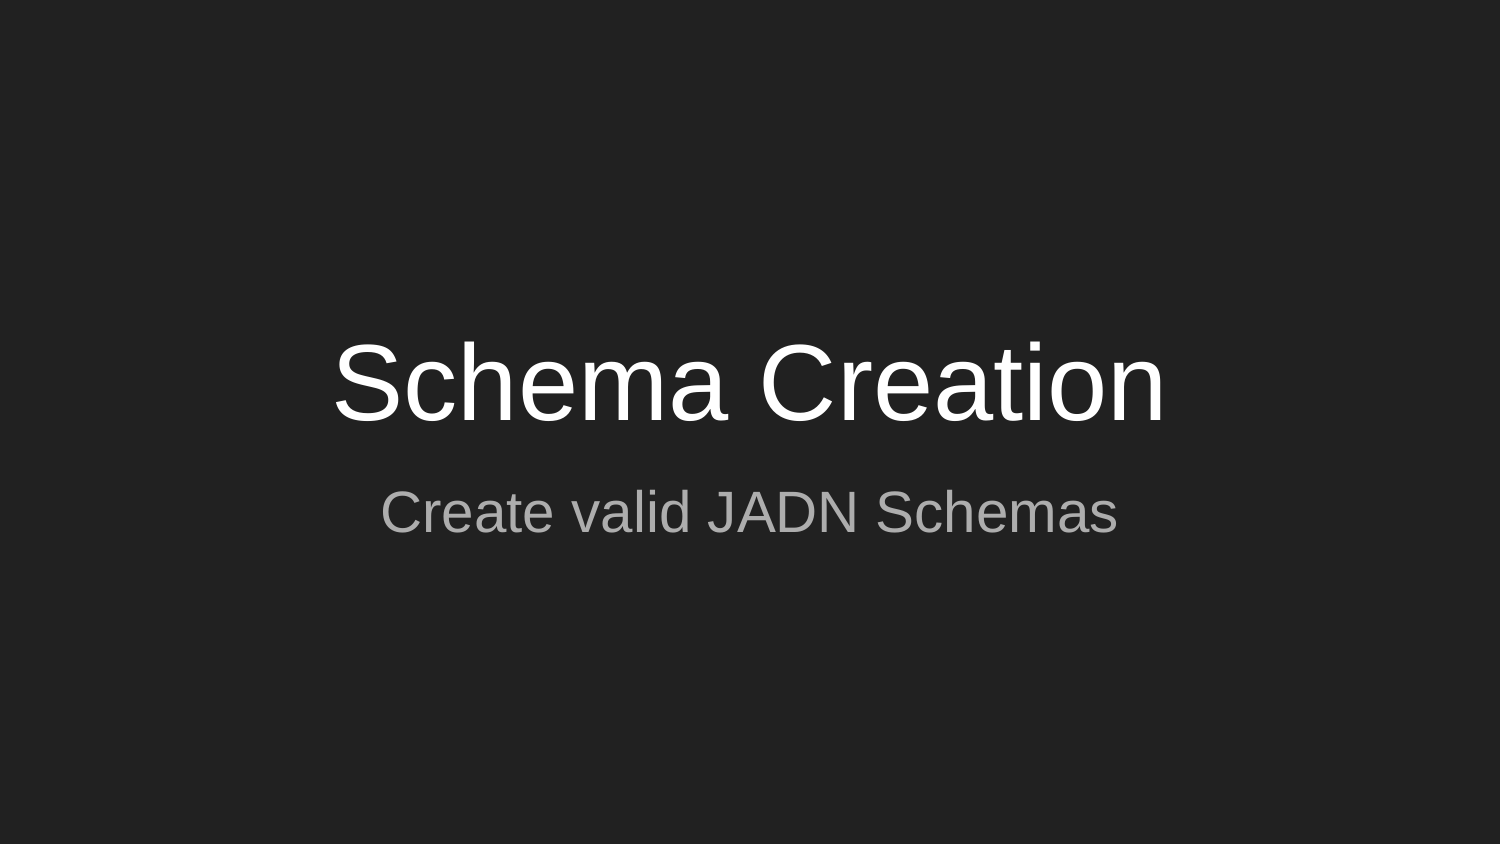

# Schema Creation
Create valid JADN Schemas